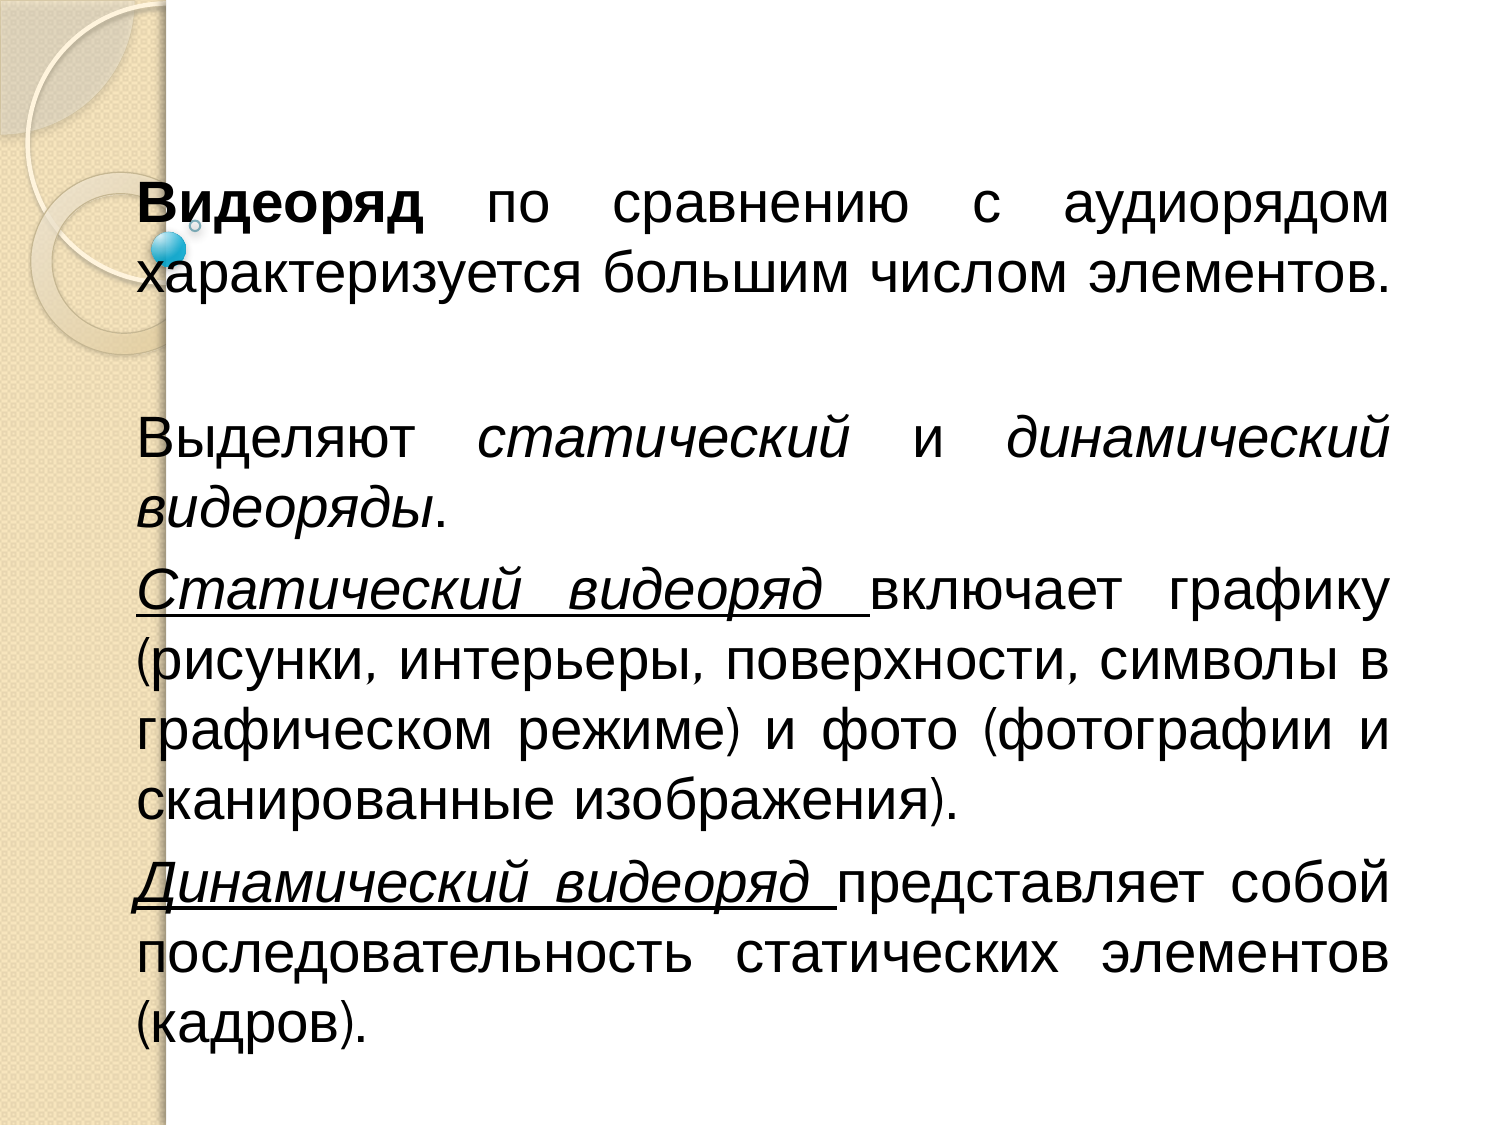

Видеоряд по сравнению с аудиорядом характеризуется большим числом элементов.

Выделяют статический и динамический видеоряды.
Статический видеоряд включает графику (рисунки, интерьеры, поверхности, символы в графическом режиме) и фото (фотографии и сканированные изображения).
Динамический видеоряд представляет собой последовательность статических элементов (кадров).